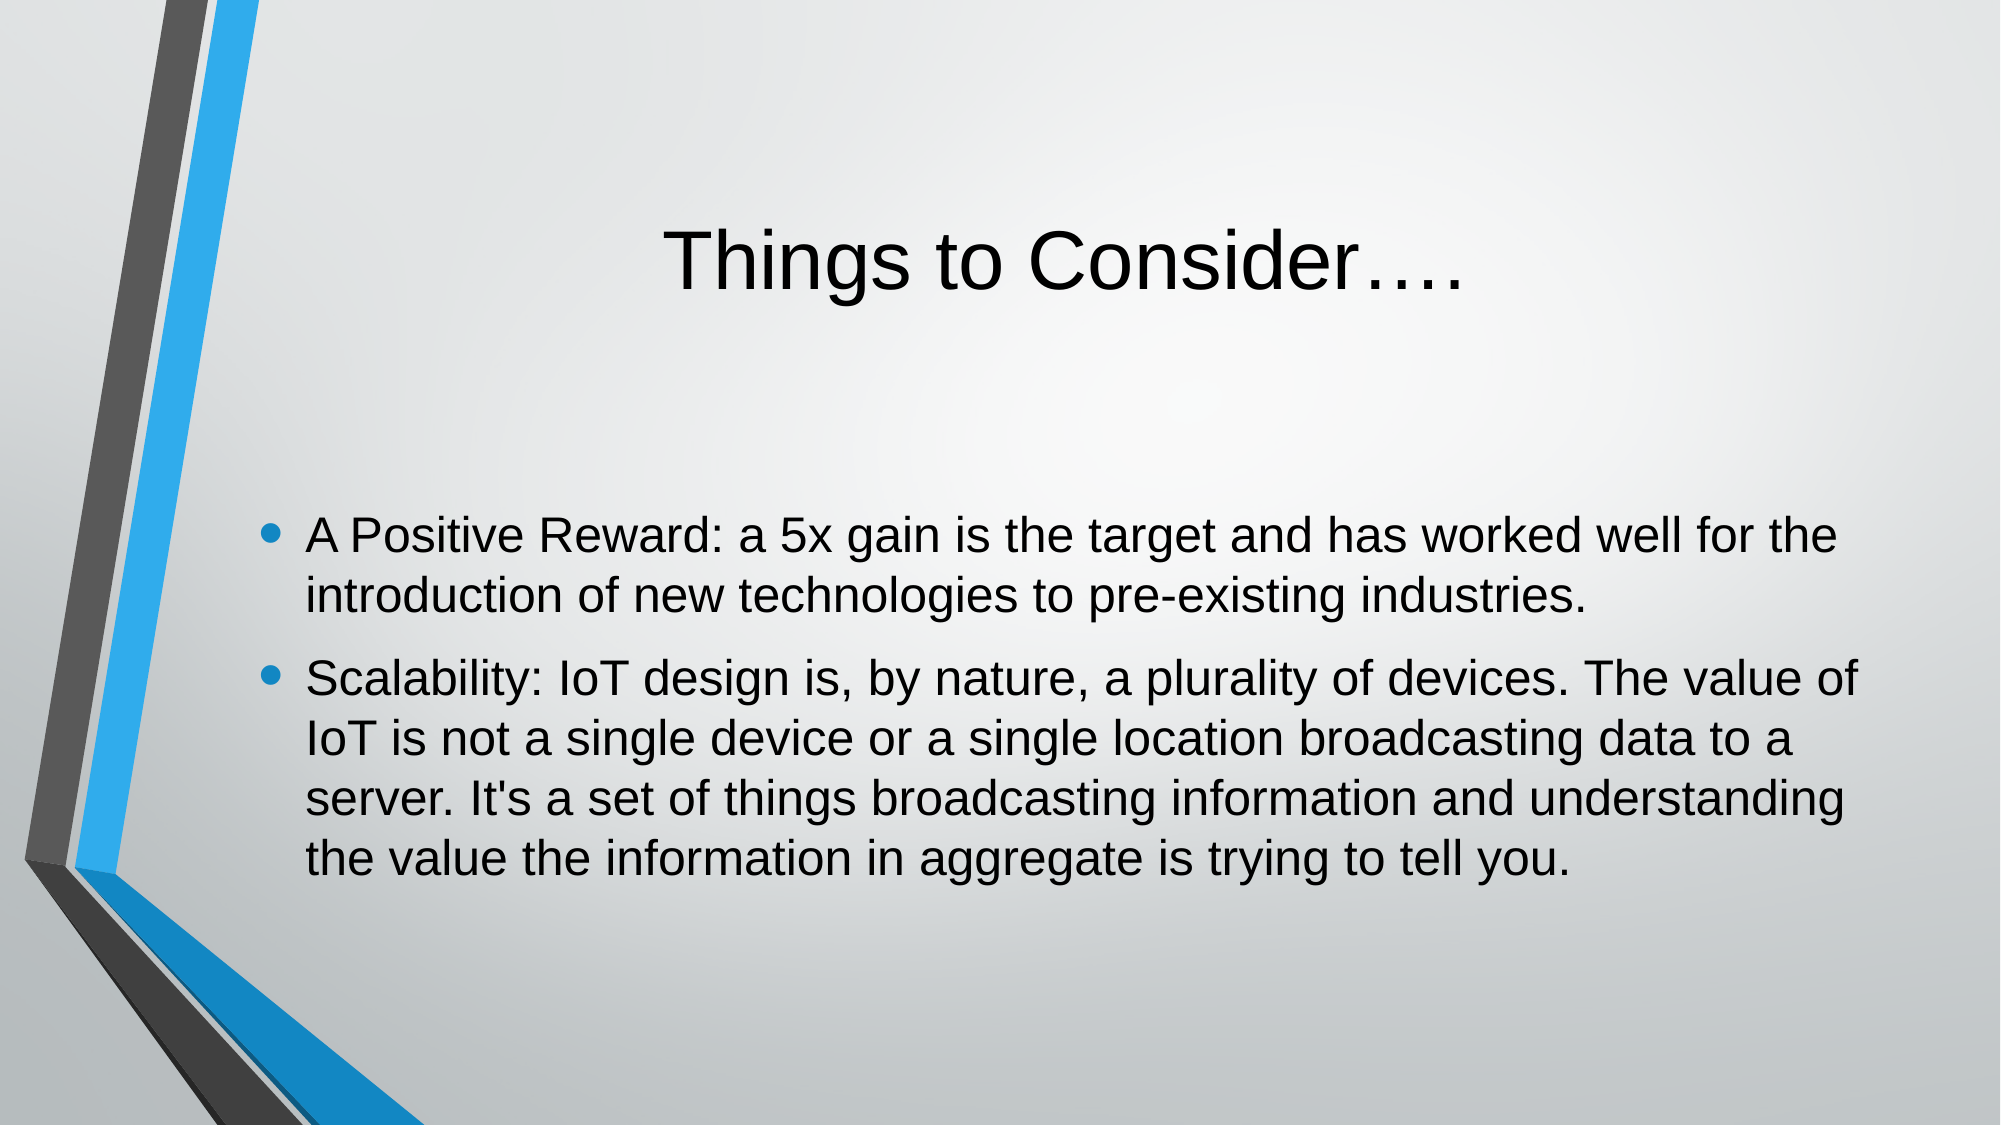

# Things to Consider….
A Positive Reward: a 5x gain is the target and has worked well for the introduction of new technologies to pre-existing industries.
Scalability: IoT design is, by nature, a plurality of devices. The value of IoT is not a single device or a single location broadcasting data to a server. It's a set of things broadcasting information and understanding the value the information in aggregate is trying to tell you.